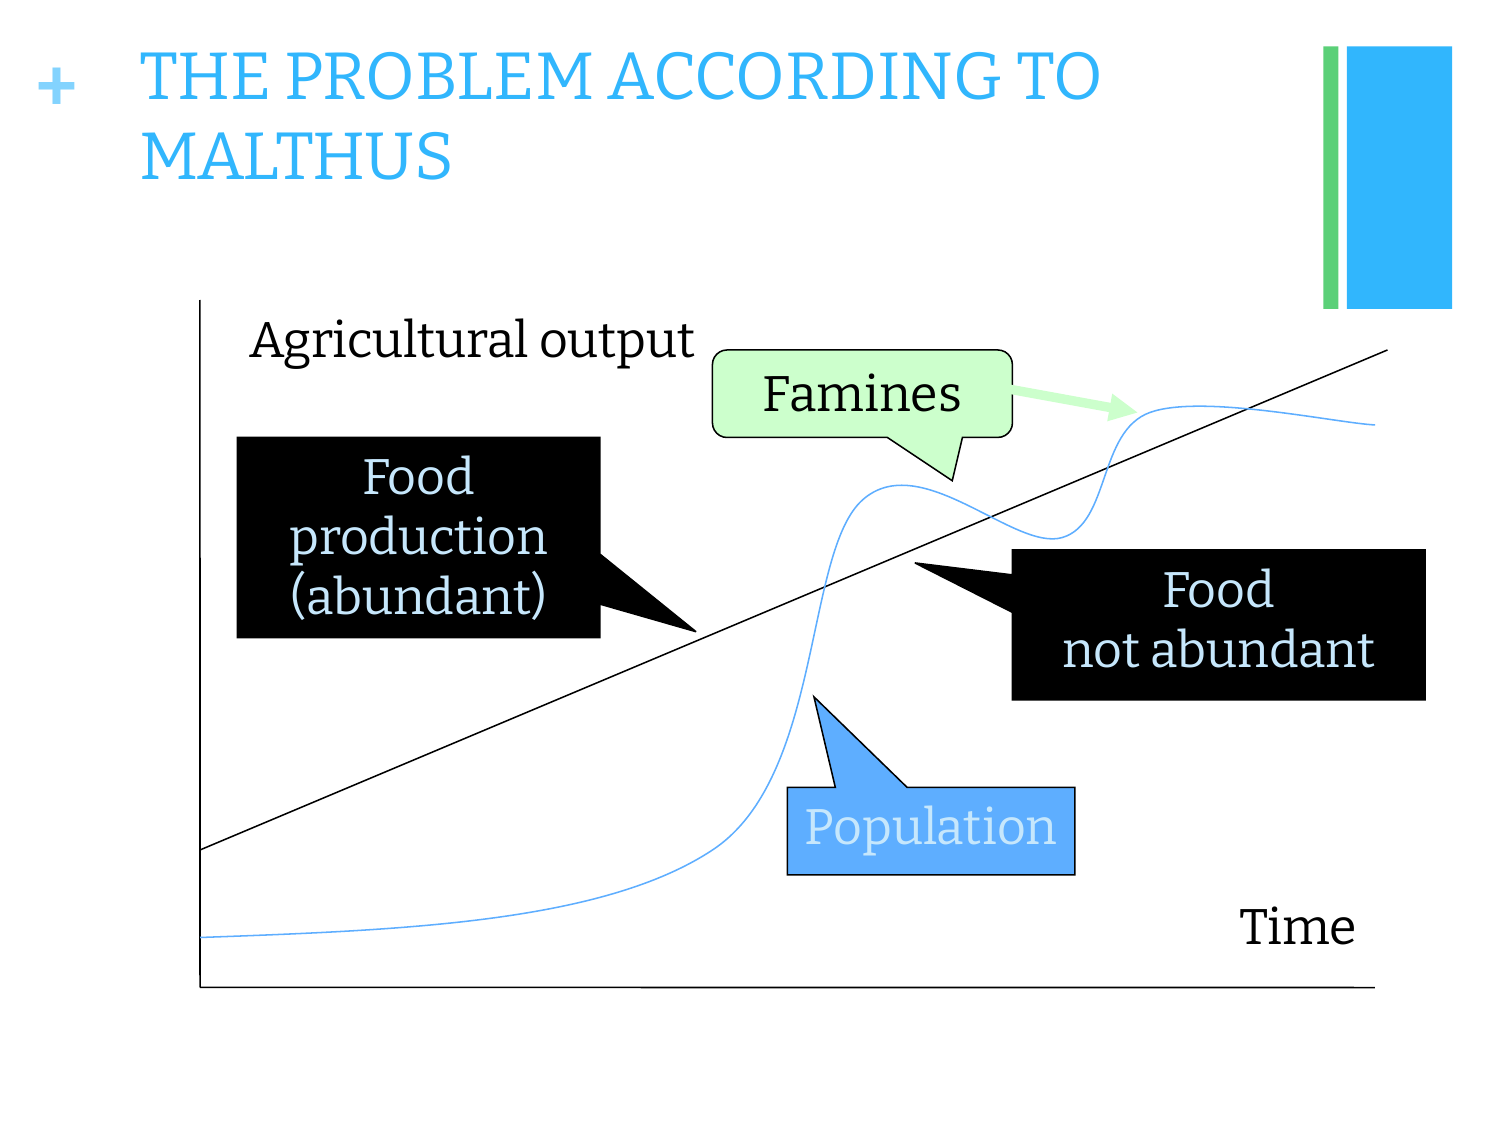

The problem according to Malthus

Agricultural output

Famines

Food production
(abundant)
Food
not abundant
Population
Time